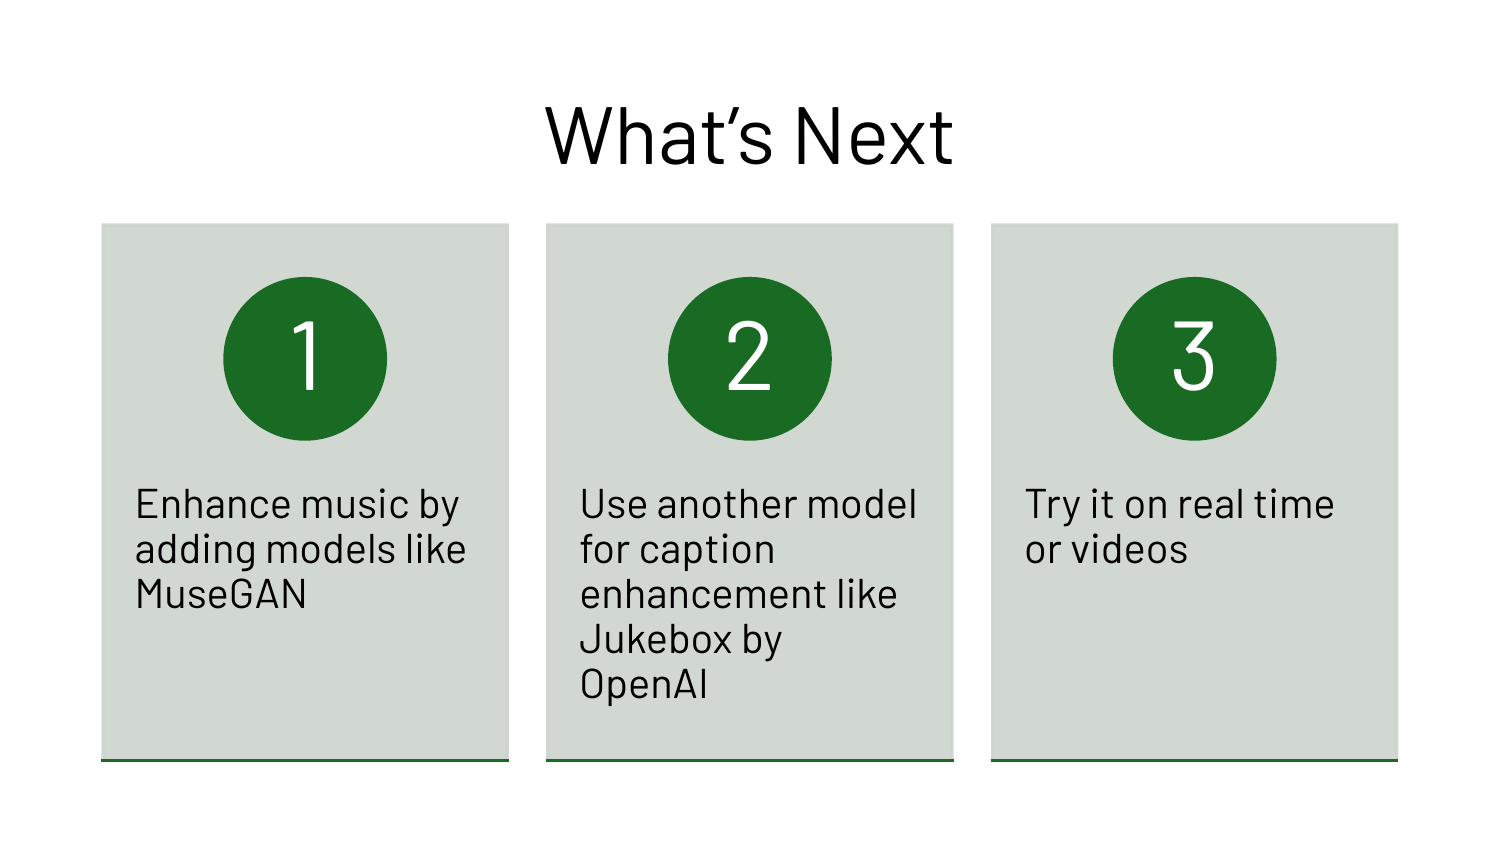

# What’s Next
Enhance music by adding models like MuseGAN
1
Use another model for caption enhancement like Jukebox by OpenAI
2
Try it on real time or videos
3